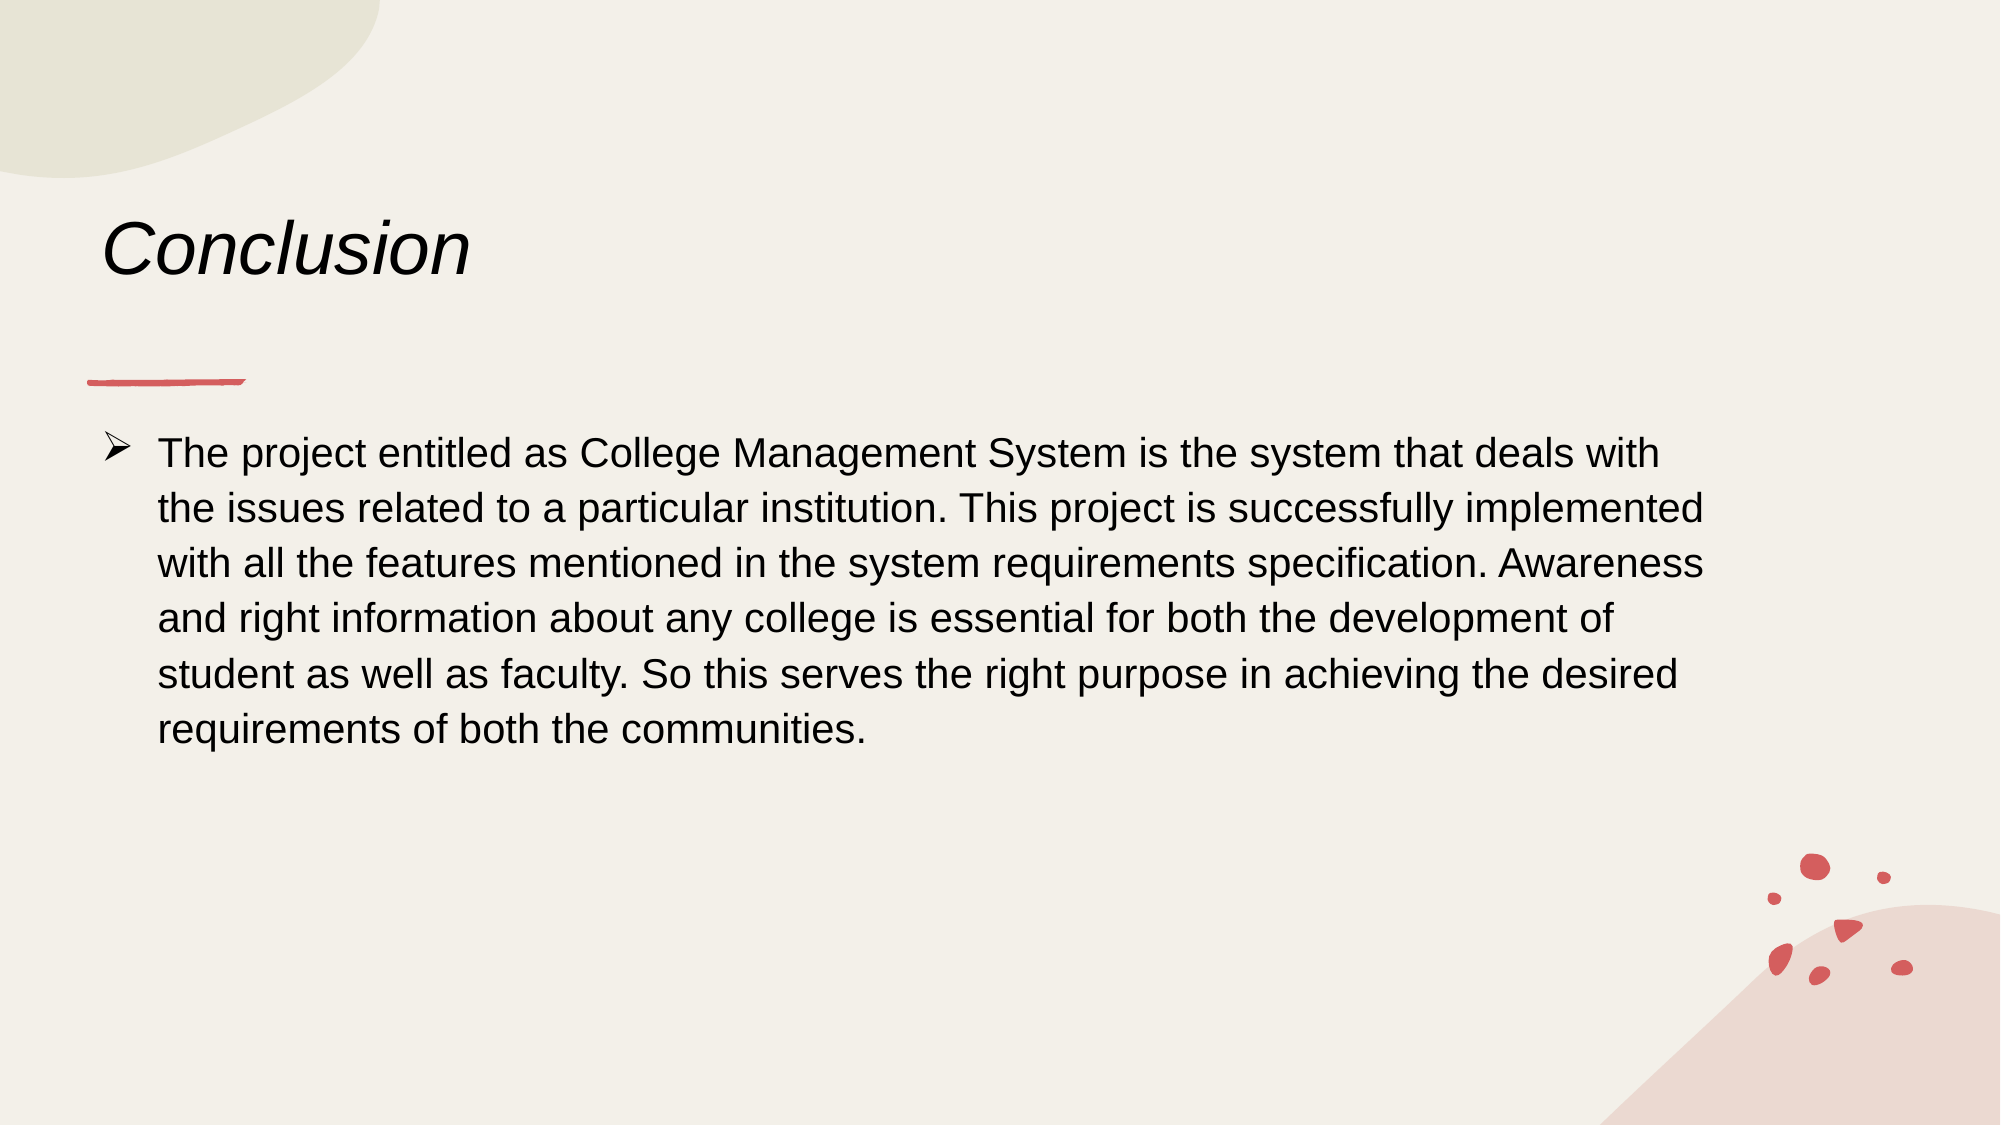

# Conclusion
The project entitled as College Management System is the system that deals with the issues related to a particular institution. This project is successfully implemented with all the features mentioned in the system requirements specification. Awareness and right information about any college is essential for both the development of student as well as faculty. So this serves the right purpose in achieving the desired requirements of both the communities.